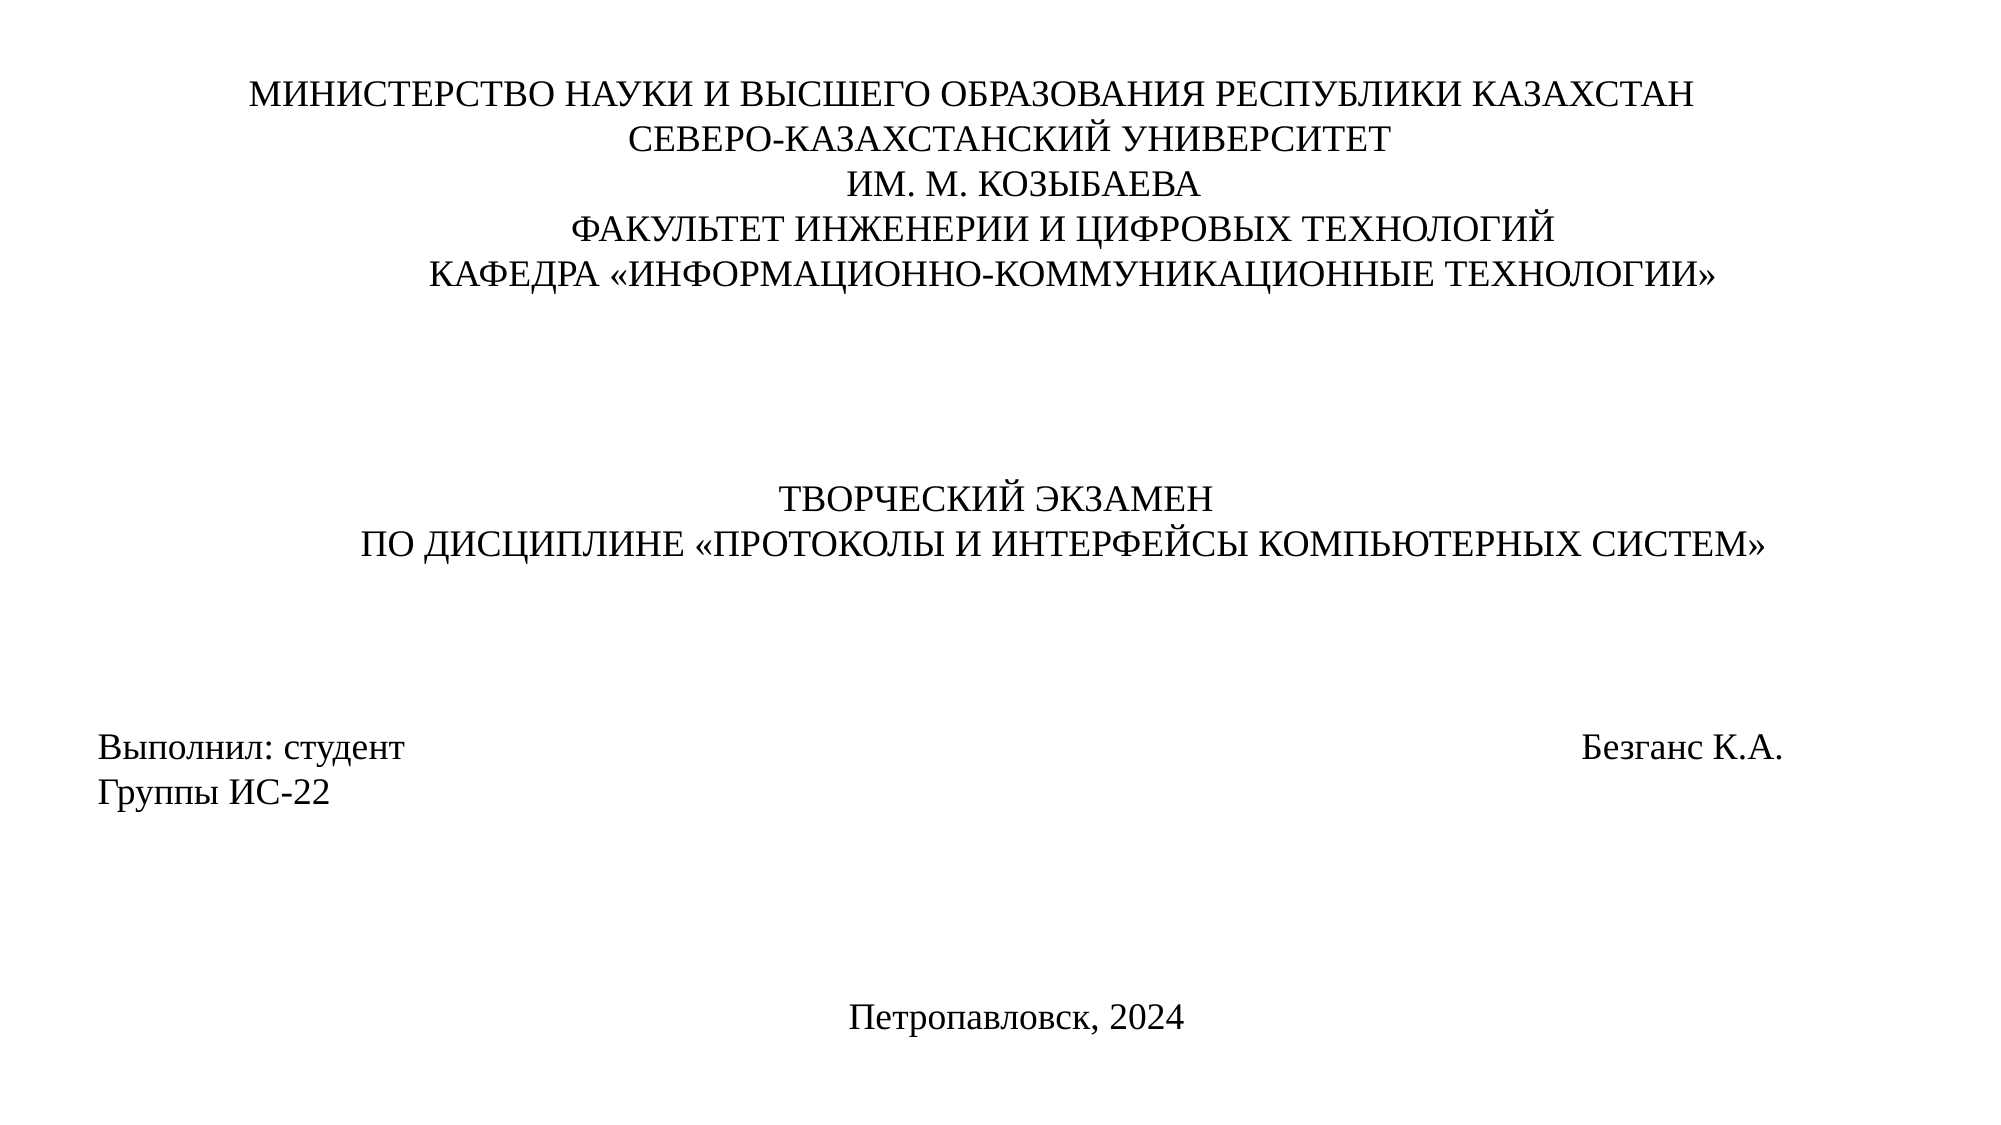

МИНИСТЕРСТВО НАУКИ И ВЫСШЕГО ОБРАЗОВАНИЯ РЕСПУБЛИКИ КАЗАХСТАН
                                                    СЕВЕРО-КАЗАХСТАНСКИЙ УНИВЕРСИТЕТ
                                                                           ИМ. М. КОЗЫБАЕВА
                                              ФАКУЛЬТЕТ ИНЖЕНЕРИИ И ЦИФРОВЫХ ТЕХНОЛОГИЙ
                               КАФЕДРА «ИНФОРМАЦИОННО-КОММУНИКАЦИОННЫЕ ТЕХНОЛОГИИ»
                                                          ТВОРЧЕСКИЙ ЭКЗАМЕН
              ПО ДИСЦИПЛИНЕ «ПРОТОКОЛЫ И ИНТЕРФЕЙСЫ КОМПЬЮТЕРНЫХ СИСТЕМ»

Выполнил: студент                                                                                                                            Безганс К.А.
Группы ИС-22

Петропавловск, 2024